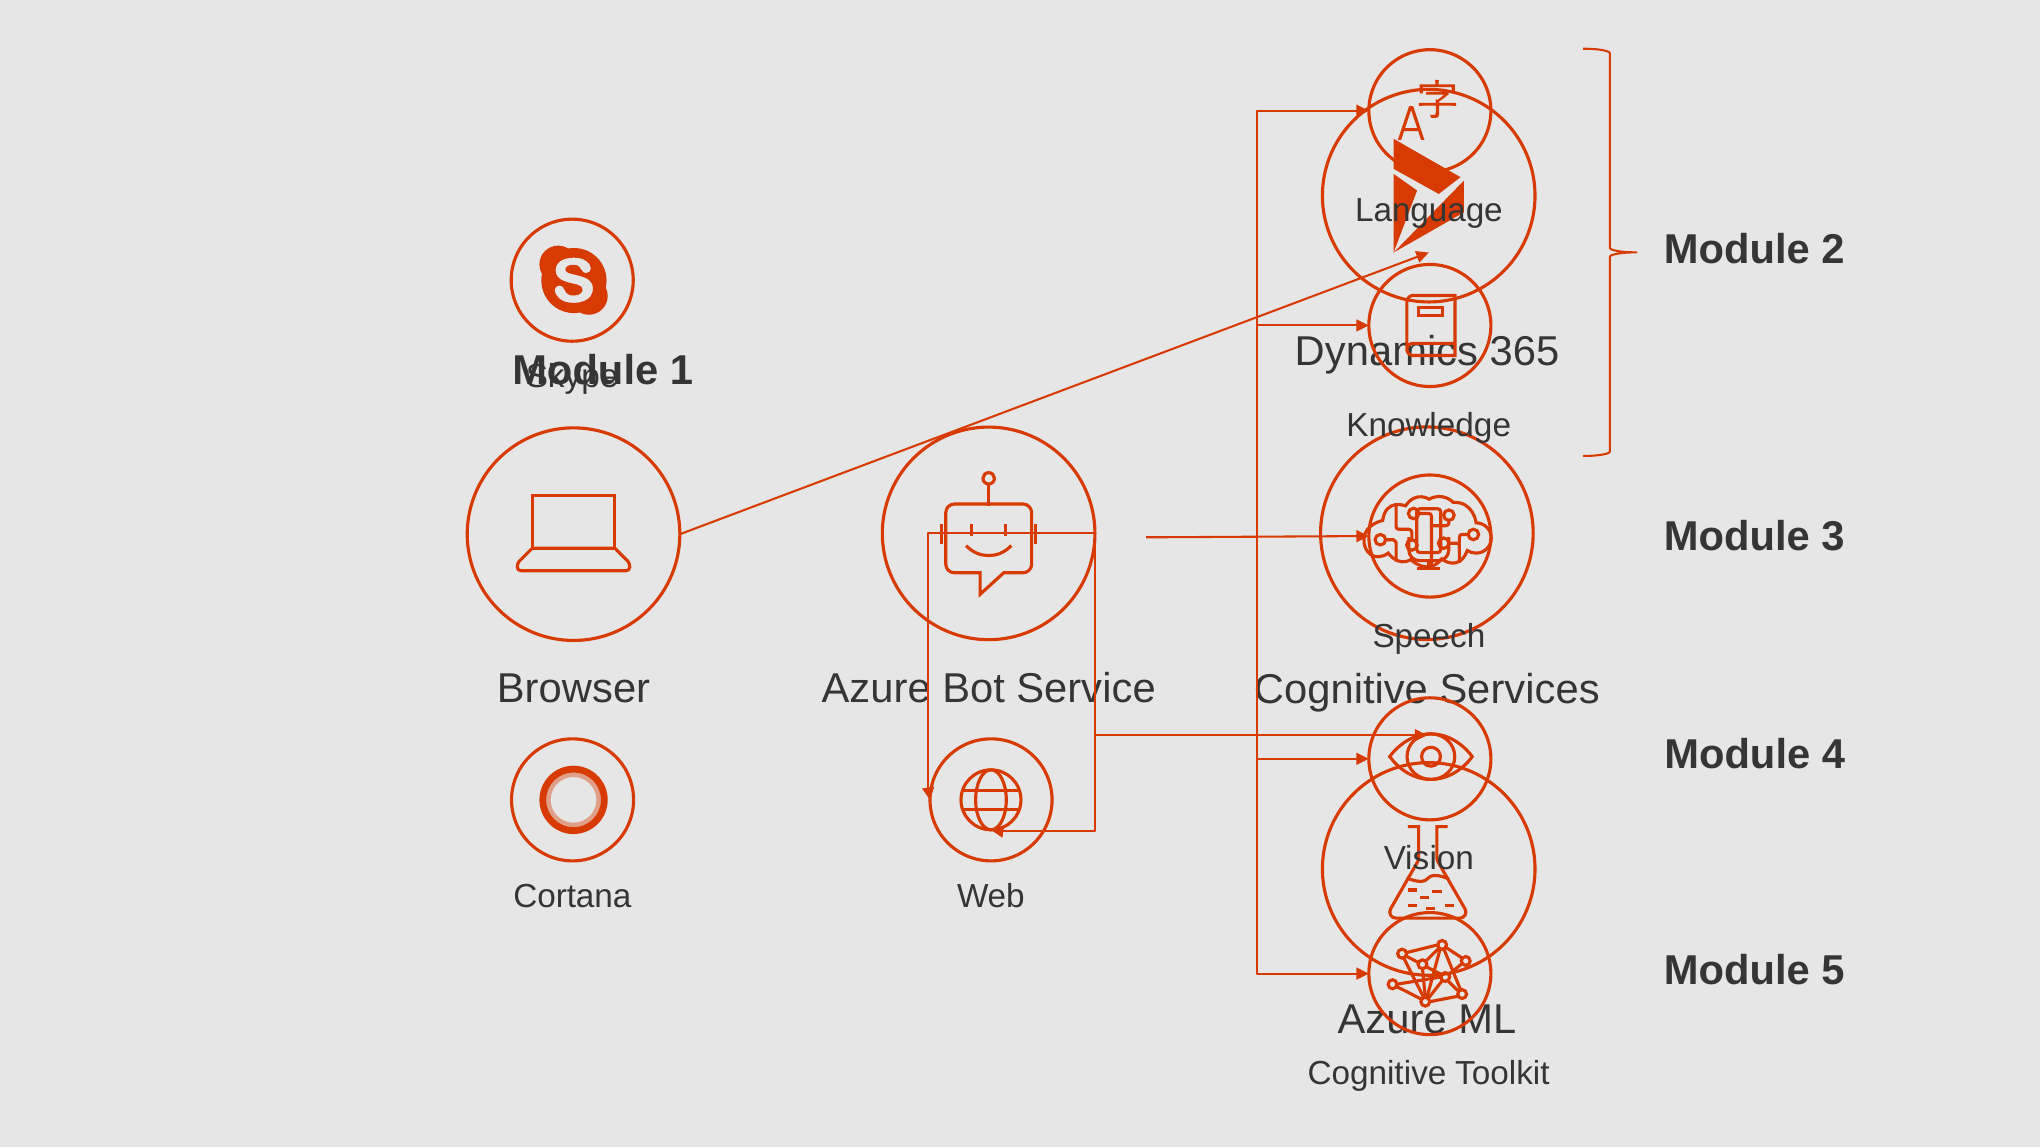

Language

Dynamics 365
Skype

Browser
Azure Bot Service
Cognitive Services

Cortana
Web
Azure ML
Module 2

Knowledge

Module 1

Speech

Module 3

Vision

Module 4

Cognitive Toolkit

Module 5